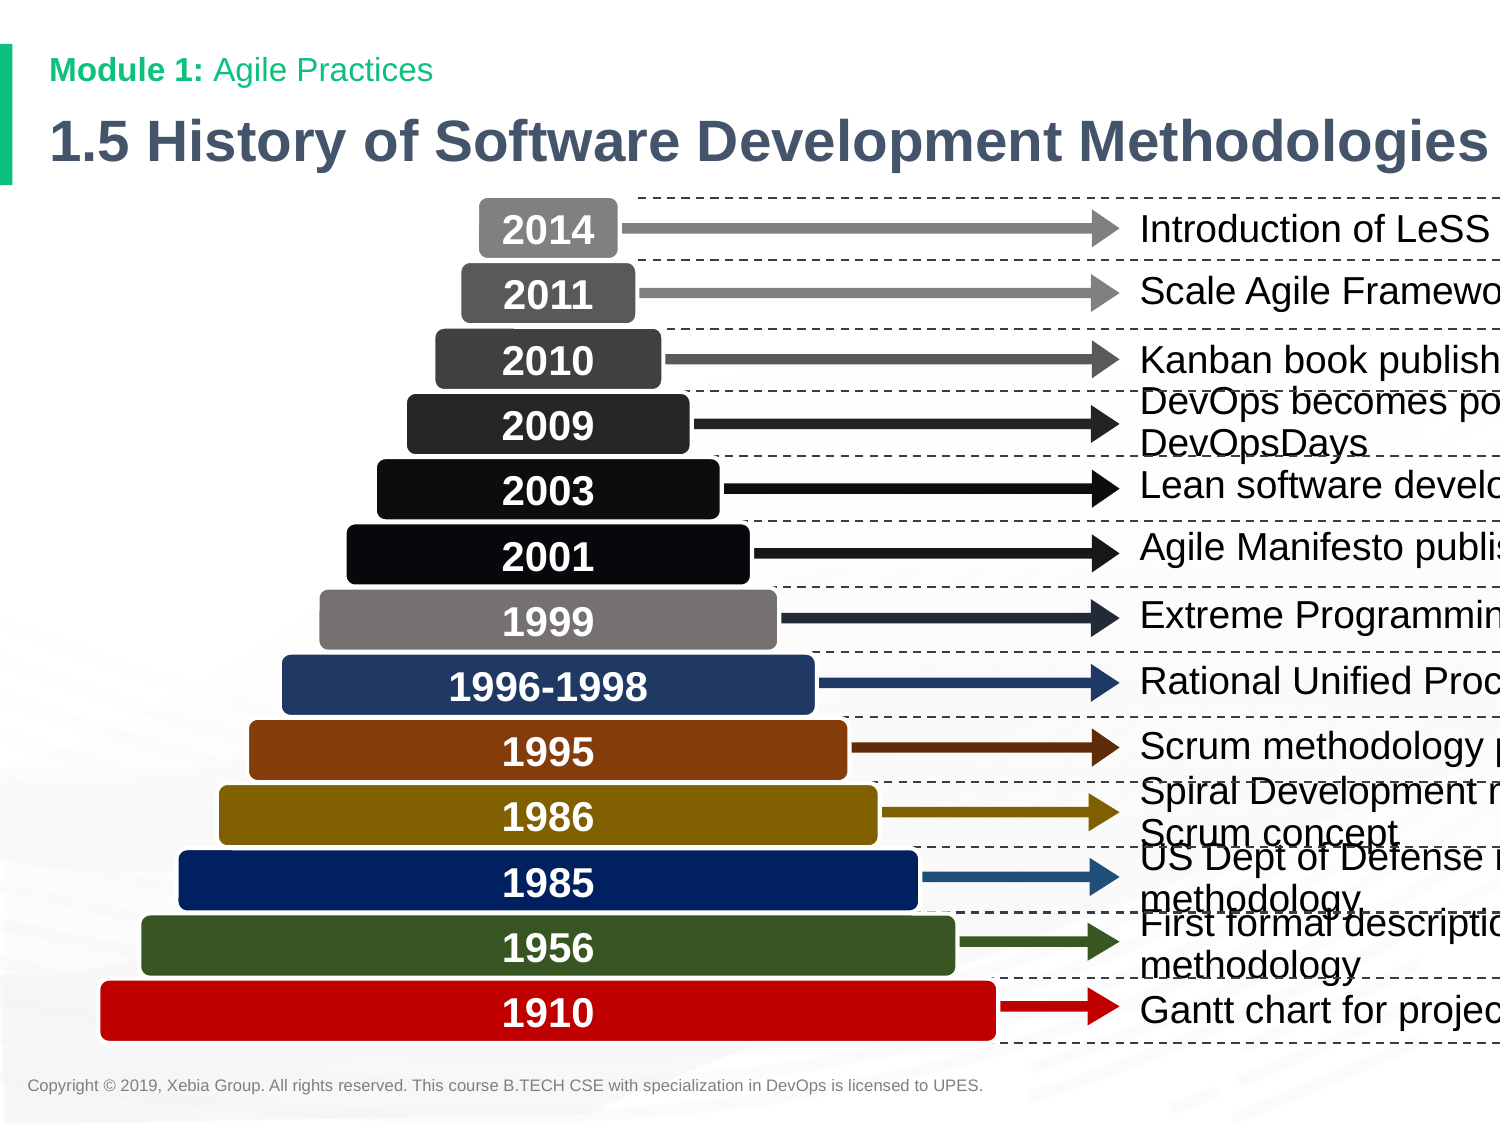

# 1.5 History of Software Development Methodologies
2014
Introduction of LeSS (Largs-scale Scrum);

2011
Scale Agile Framework (SAFe)

2010
Kanban book published

2009
DevOps becomes popular through series of DevOpsDays

2003
Lean software development book published

Agile Manifesto published
2001

1999
Extreme Programming paper released

1996-1998
Rational Unified Process (RUP)

1995
Scrum methodology paper published

1986
Spiral Development model; Introduction of Scrum concept

1985
US Dept of Defense normalizes Waterfall methodology

1956
First formal description of Waterfall methodology

1910
Gantt chart for project management